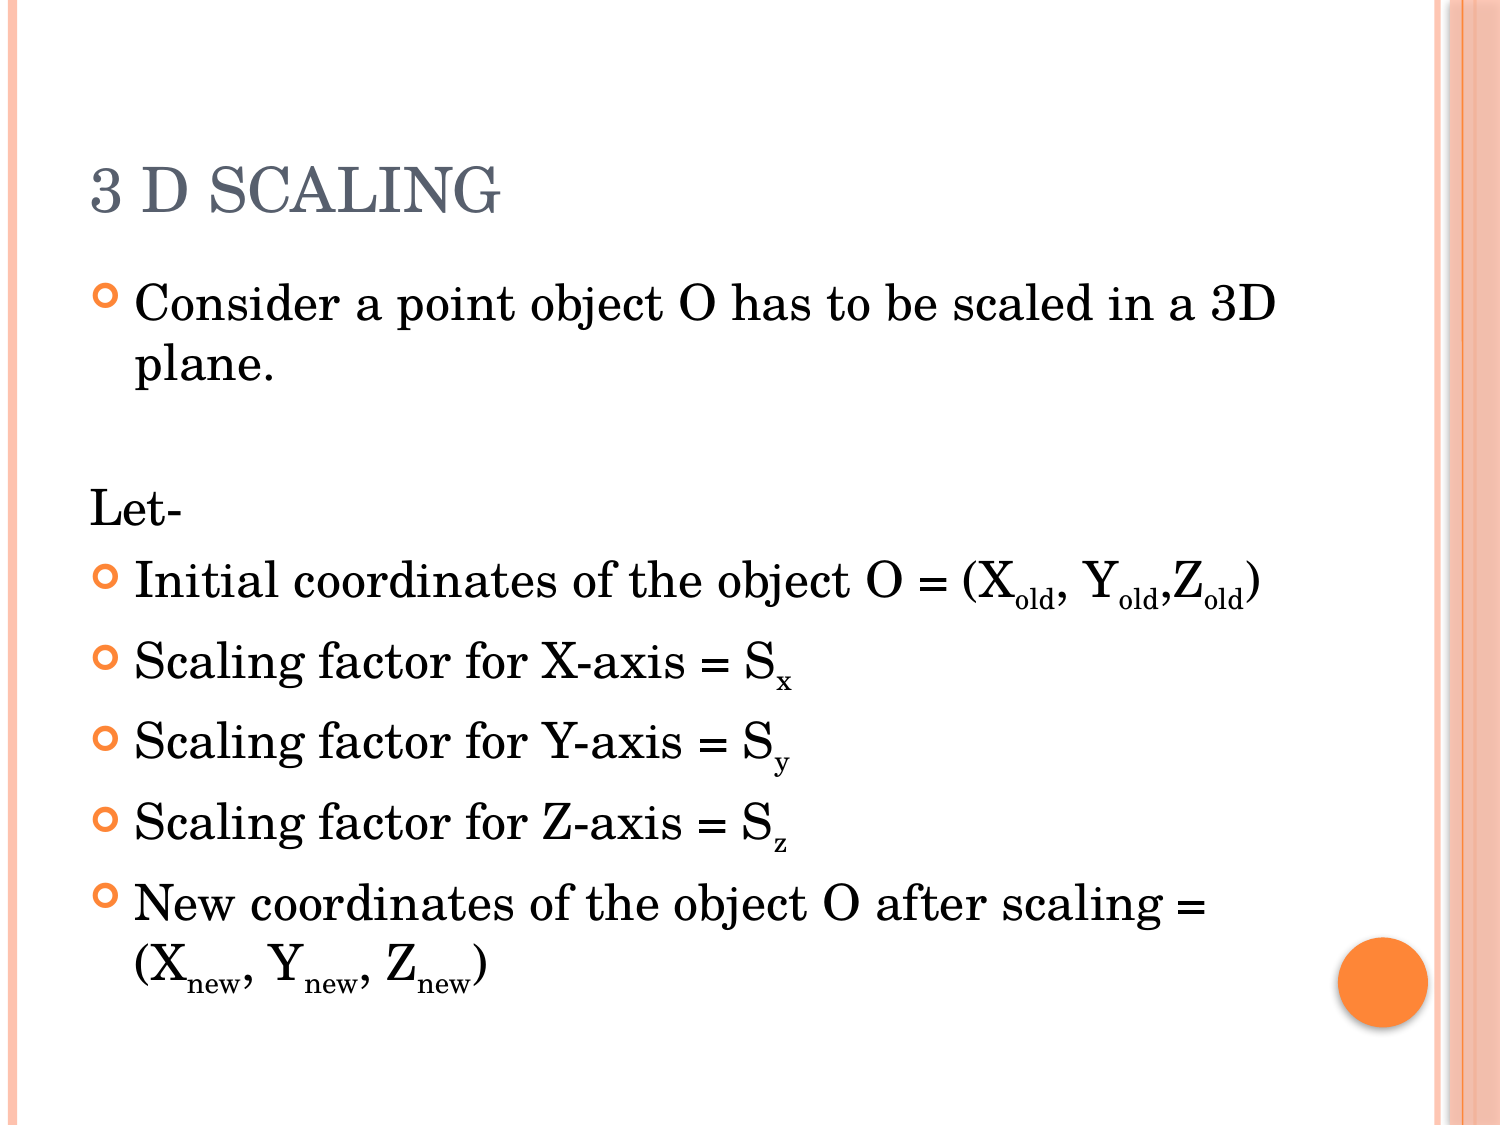

# 3 d scaling
Consider a point object O has to be scaled in a 3D plane.

Let-
Initial coordinates of the object O = (Xold, Yold,Zold)
Scaling factor for X-axis = Sx
Scaling factor for Y-axis = Sy
Scaling factor for Z-axis = Sz
New coordinates of the object O after scaling = (Xnew, Ynew, Znew)